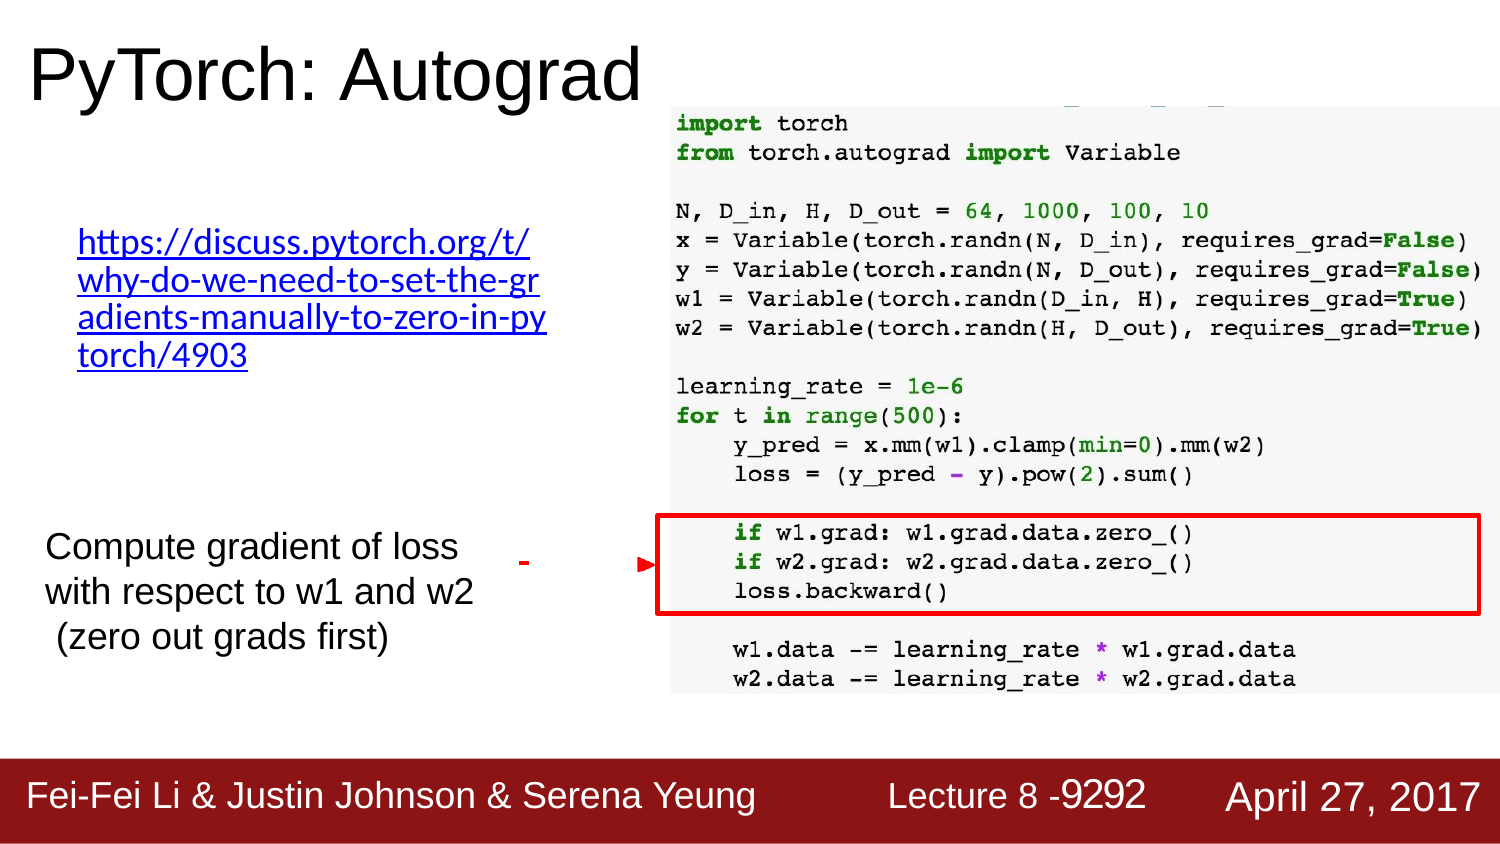

# PyTorch: Autograd

https://discuss.pytorch.org/t/why-do-we-need-to-set-the-gradients-manually-to-zero-in-pytorch/4903

Compute gradient of loss
with respect to w1 and w2  (zero out grads first)

Lecture 8 -9292
April 27, 2017
Fei-Fei Li & Justin Johnson & Serena Yeung